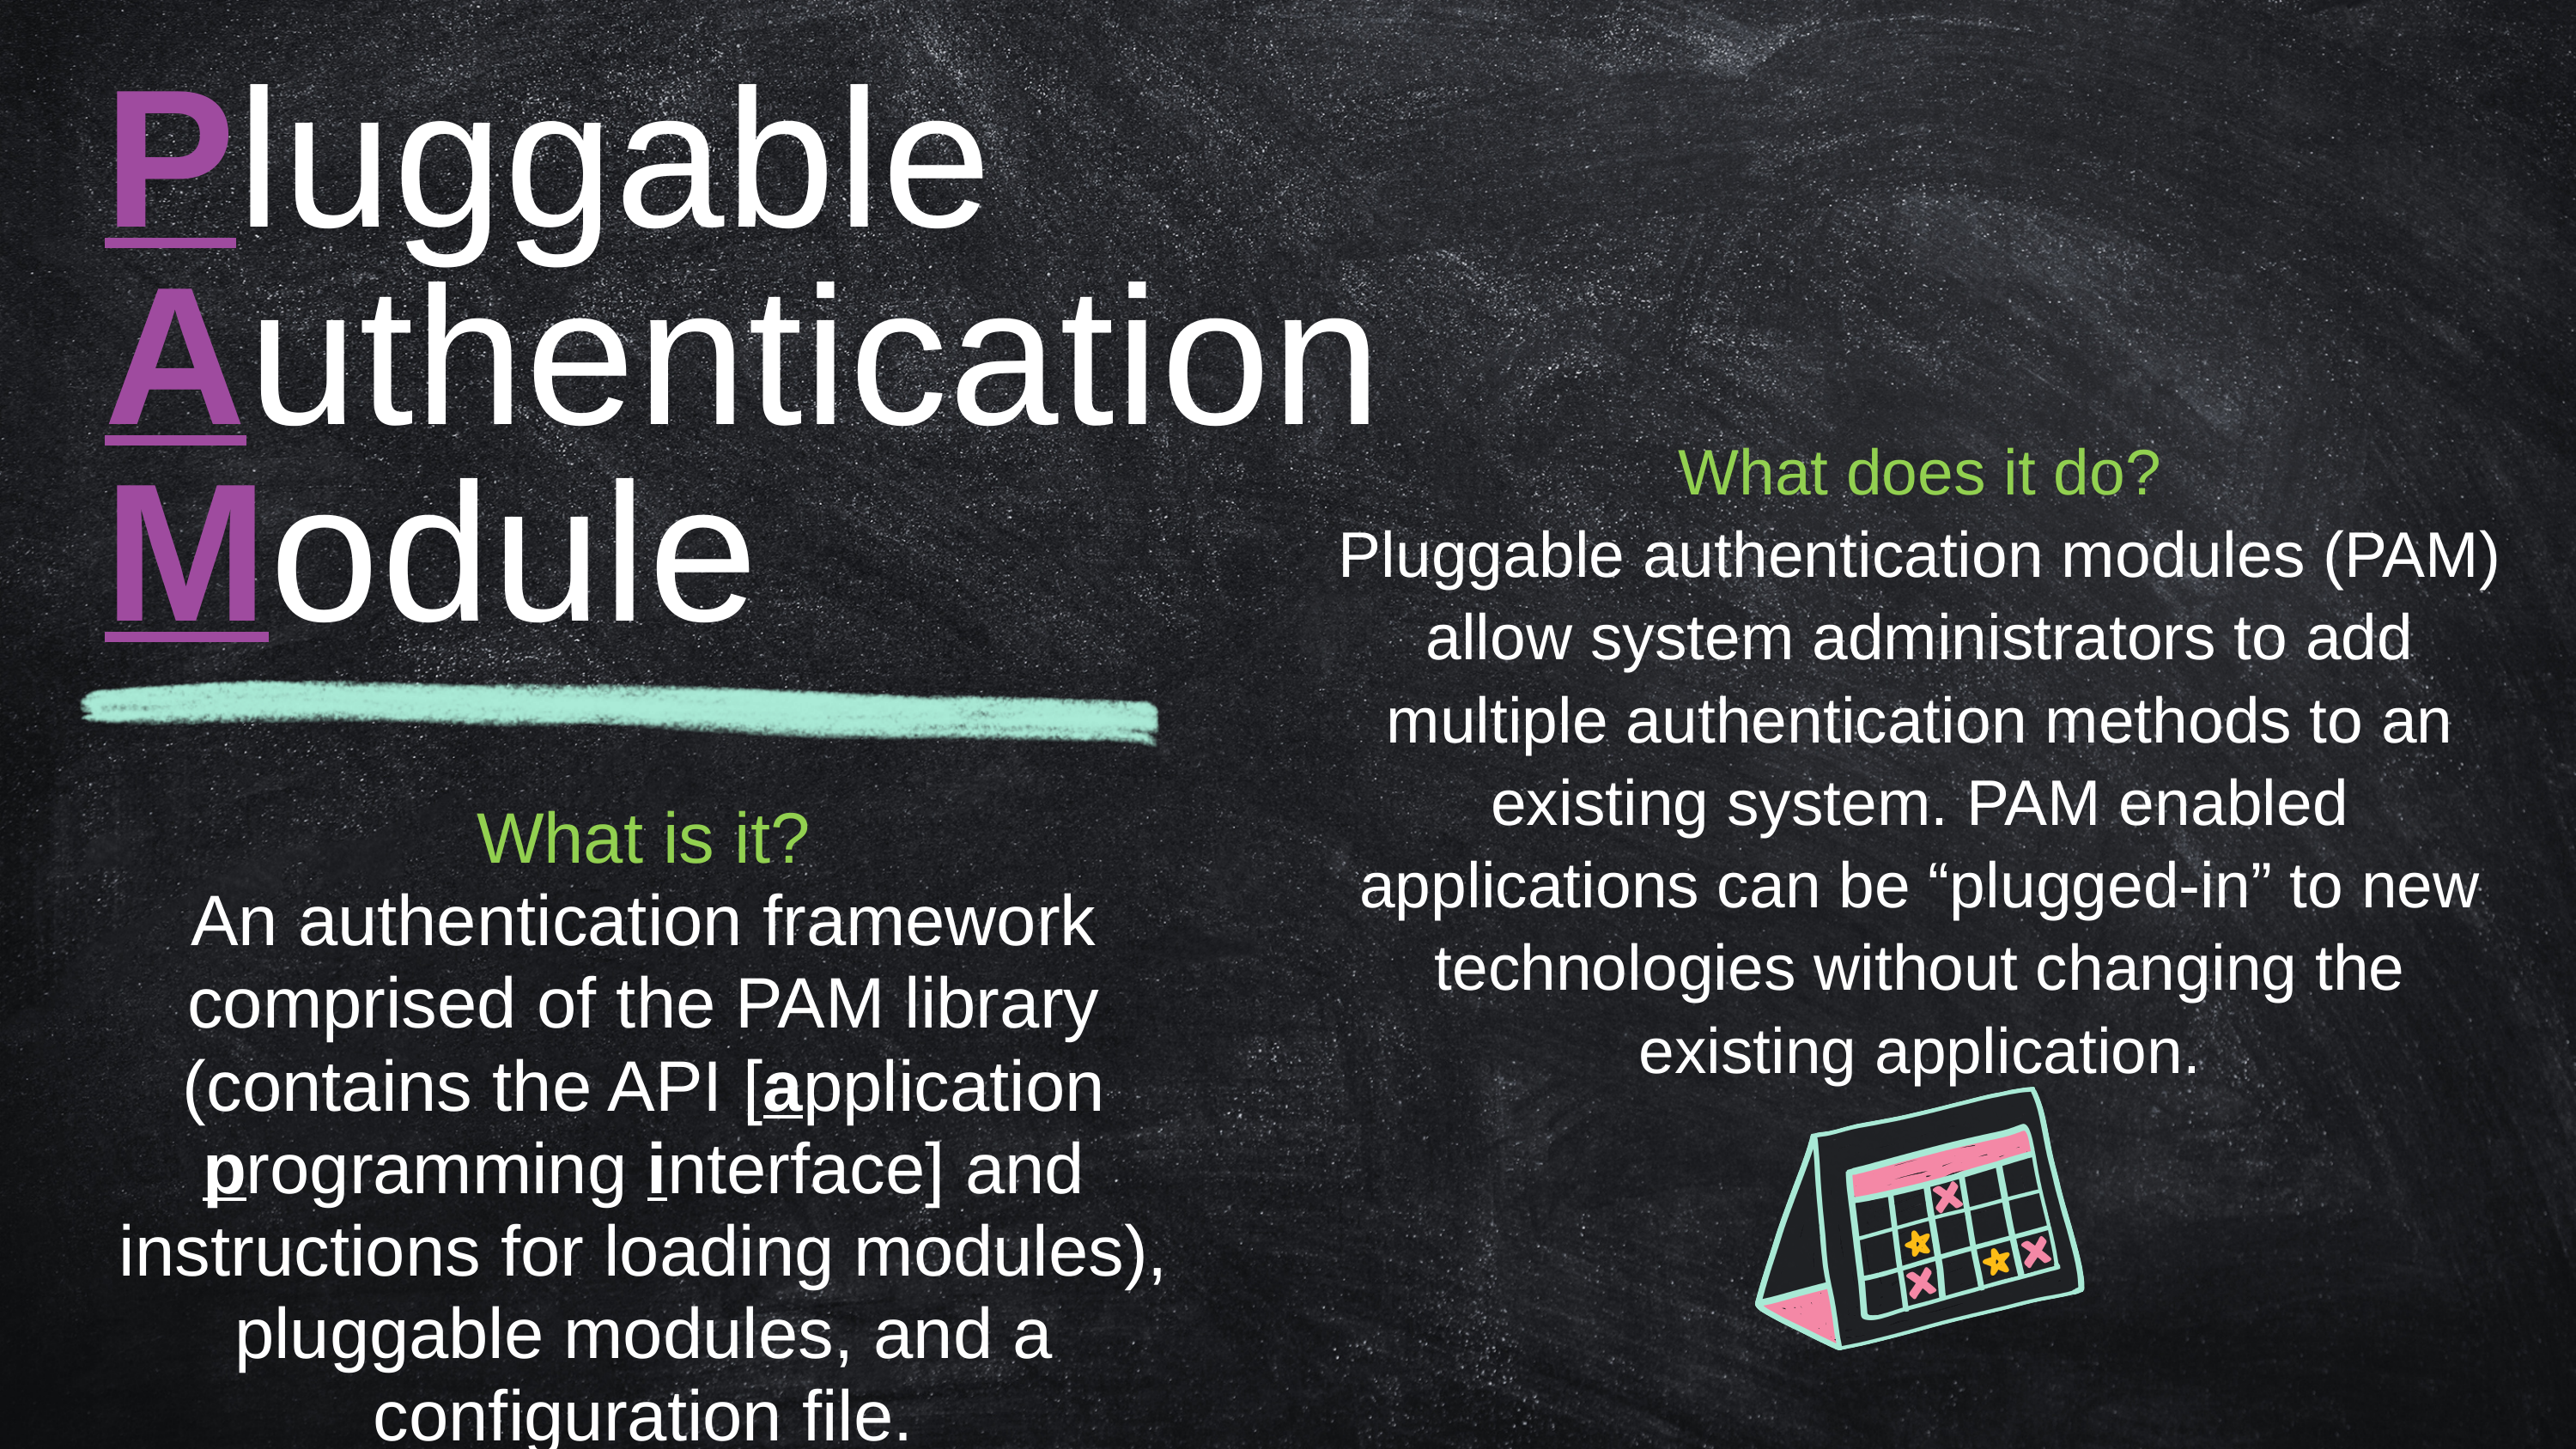

Pluggable Authentication Module
What does it do?
Pluggable authentication modules (PAM) allow system administrators to add multiple authentication methods to an existing system. PAM enabled applications can be “plugged-in” to new technologies without changing the existing application.

What is it?
An authentication framework comprised of the PAM library (contains the API [application programming interface] and instructions for loading modules), pluggable modules, and a configuration file.